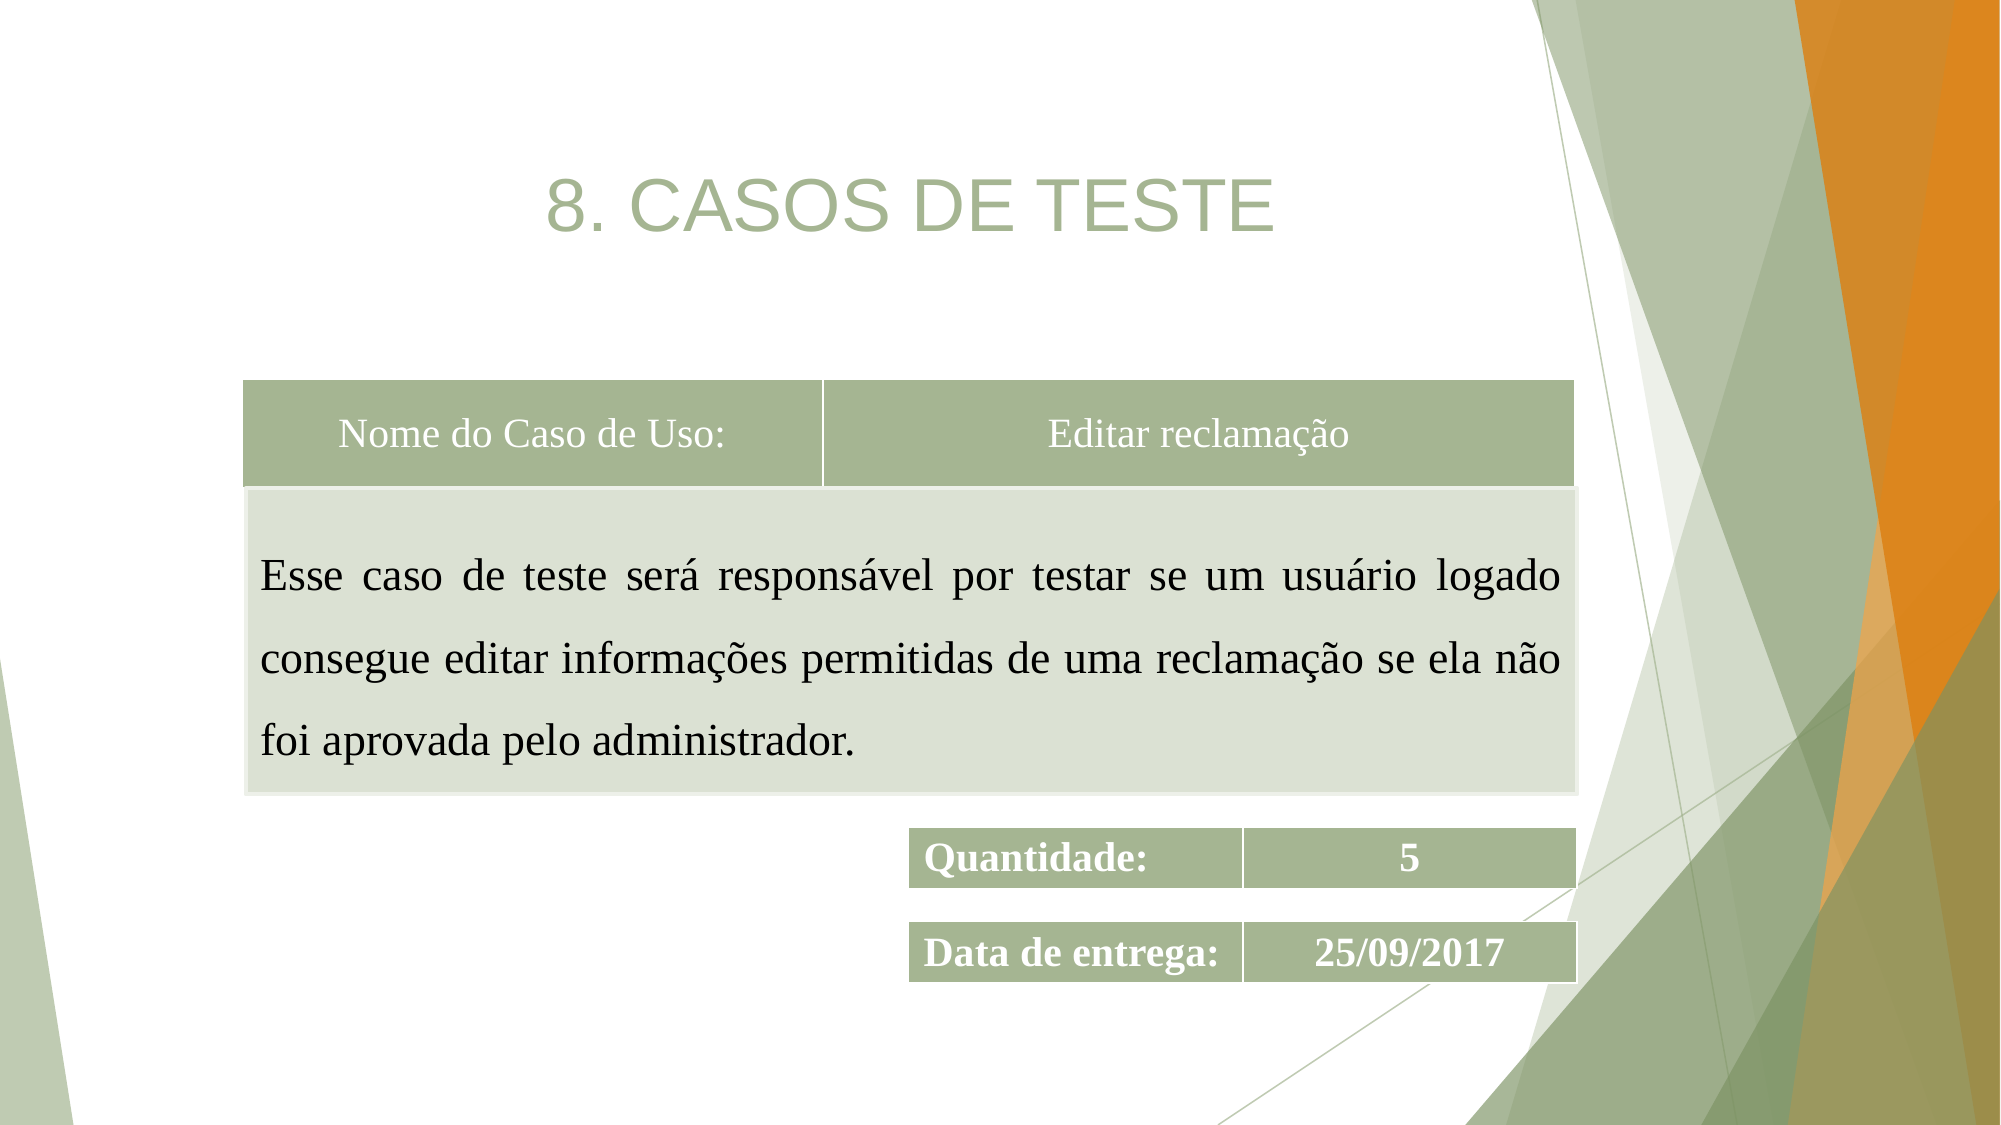

8. CASOS DE TESTE
| Nome do Caso de Uso: | Editar reclamação |
| --- | --- |
Esse caso de teste será responsável por testar se um usuário logado consegue editar informações permitidas de uma reclamação se ela não foi aprovada pelo administrador.
| Quantidade: | 5 |
| --- | --- |
| Data de entrega: | 25/09/2017 |
| --- | --- |